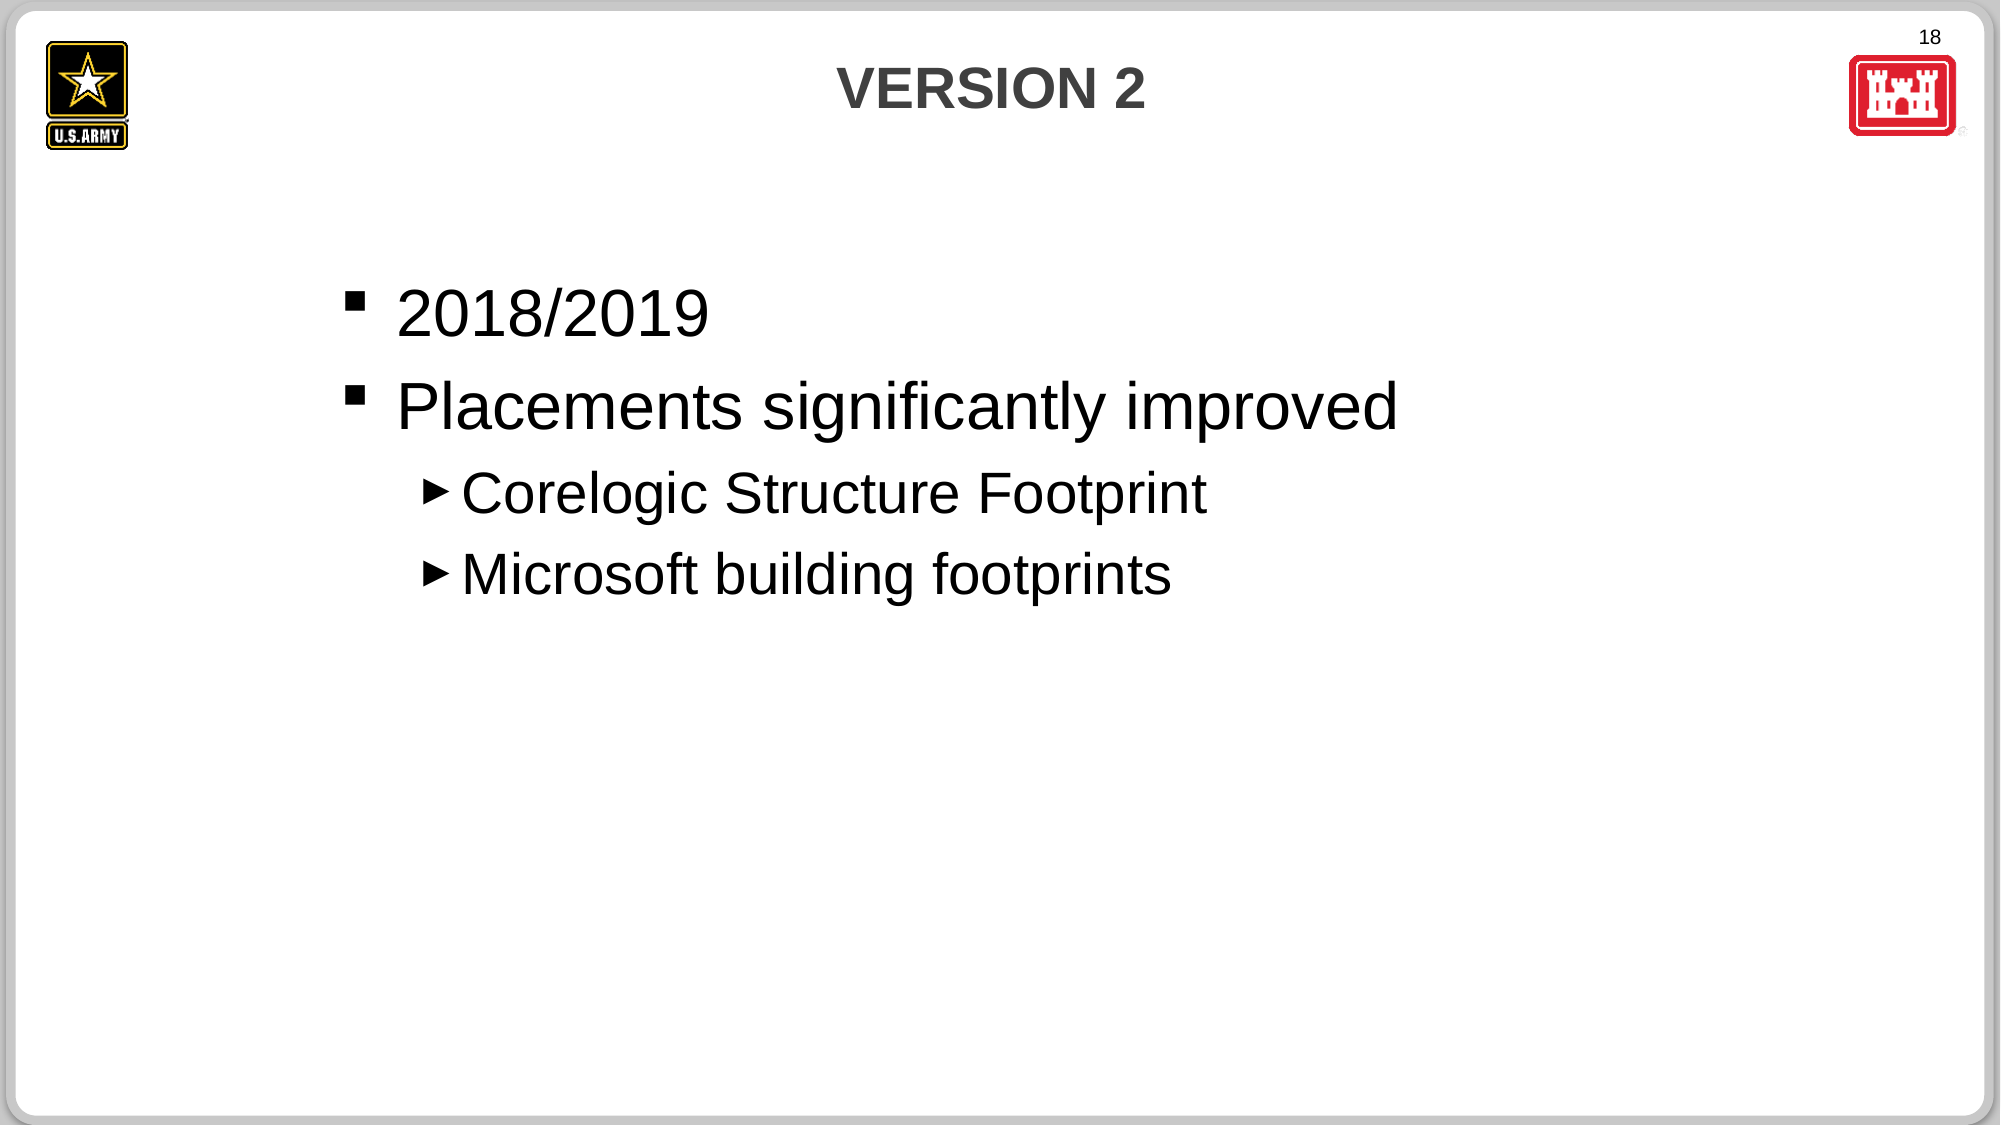

# Version 2
2018/2019
Placements significantly improved
Corelogic Structure Footprint
Microsoft building footprints